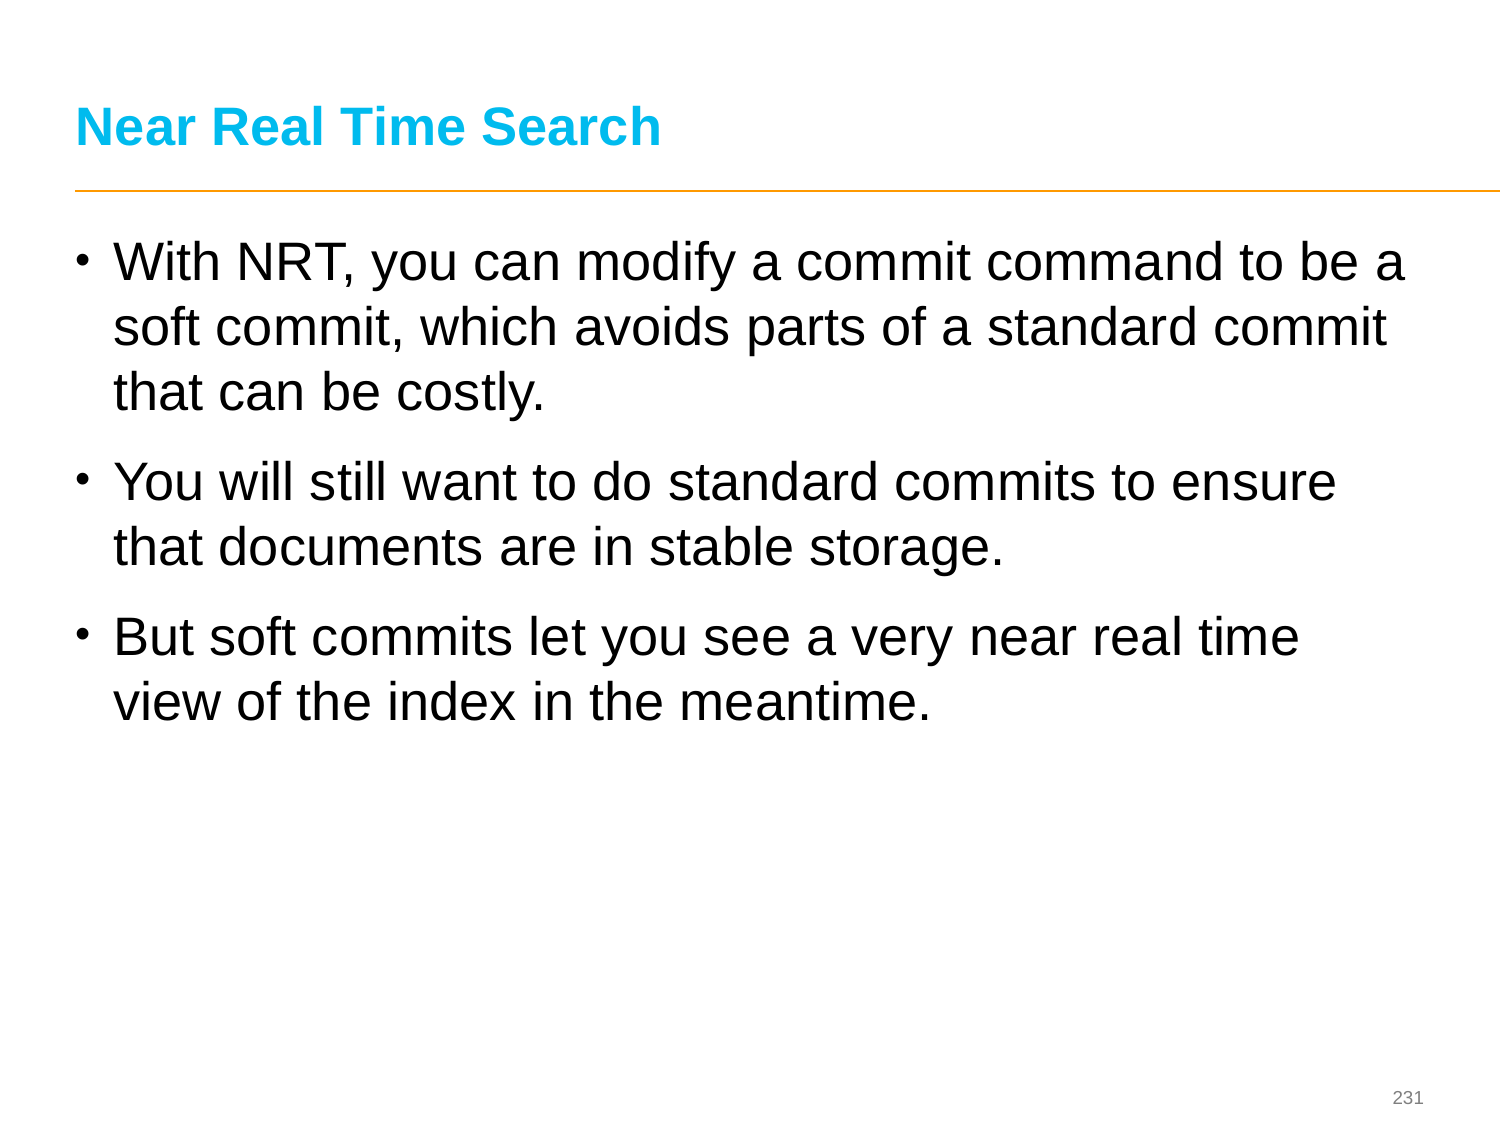

# Near Real Time Search
With NRT, you can modify a commit command to be a soft commit, which avoids parts of a standard commit that can be costly.
You will still want to do standard commits to ensure that documents are in stable storage.
But soft commits let you see a very near real time view of the index in the meantime.